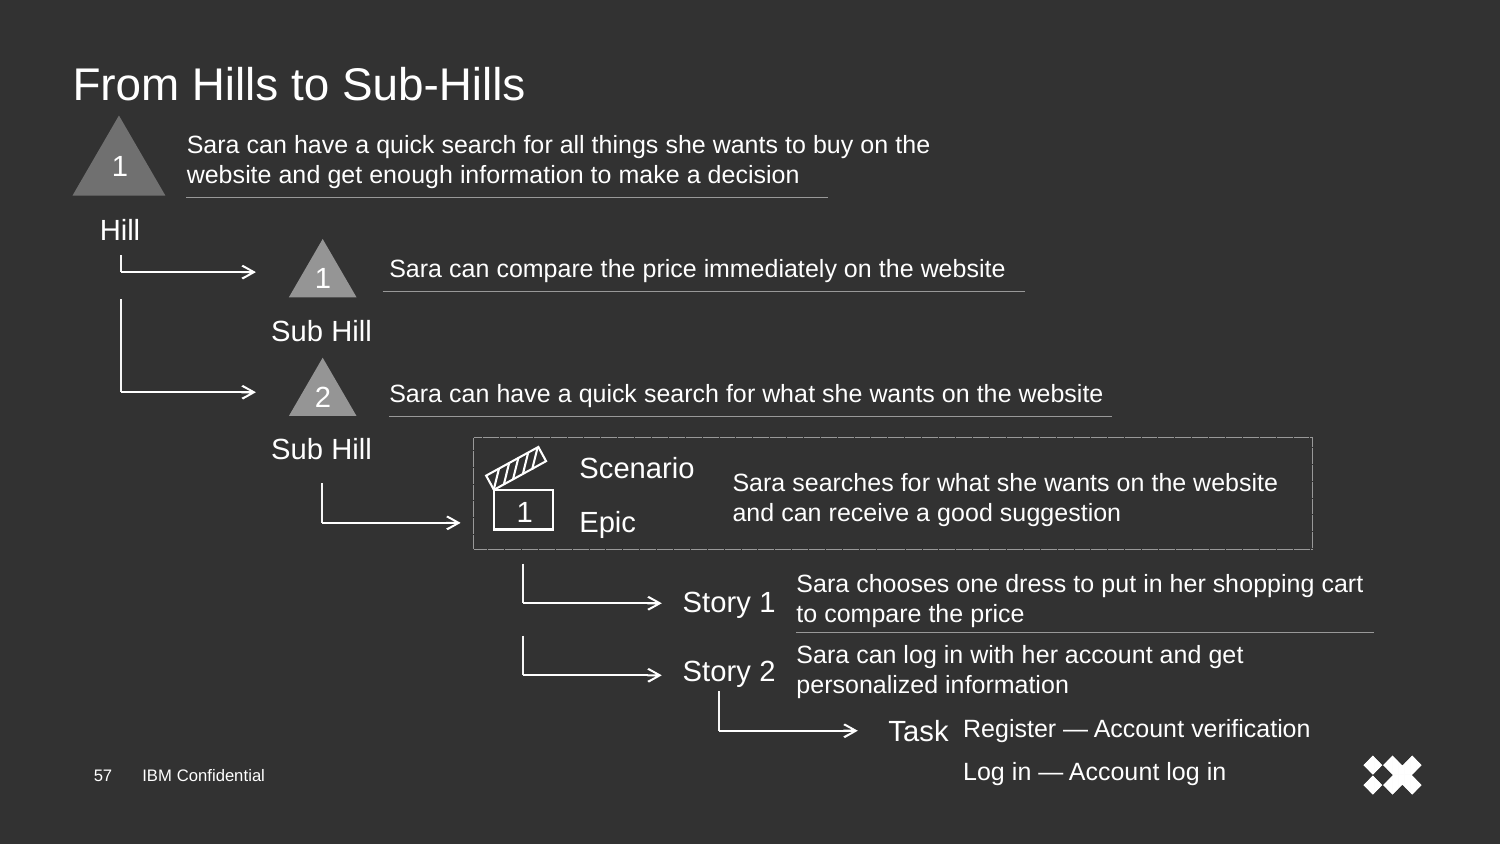

# From Hills to Sub-Hills

Sara can have a quick search for all things she wants to buy on the website and get enough information to make a decision
1
Hill

Sara can compare the price immediately on the website
1
Sub Hill

Sara can have a quick search for what she wants on the website
2
Sub Hill

Scenario
Sara searches for what she wants on the website and can receive a good suggestion
1
Epic
Sara chooses one dress to put in her shopping cart to compare the price
Story 1
Sara can log in with her account and get personalized information
Story 2
Task
Register — Account verification
Log in — Account log in
57
IBM Confidential